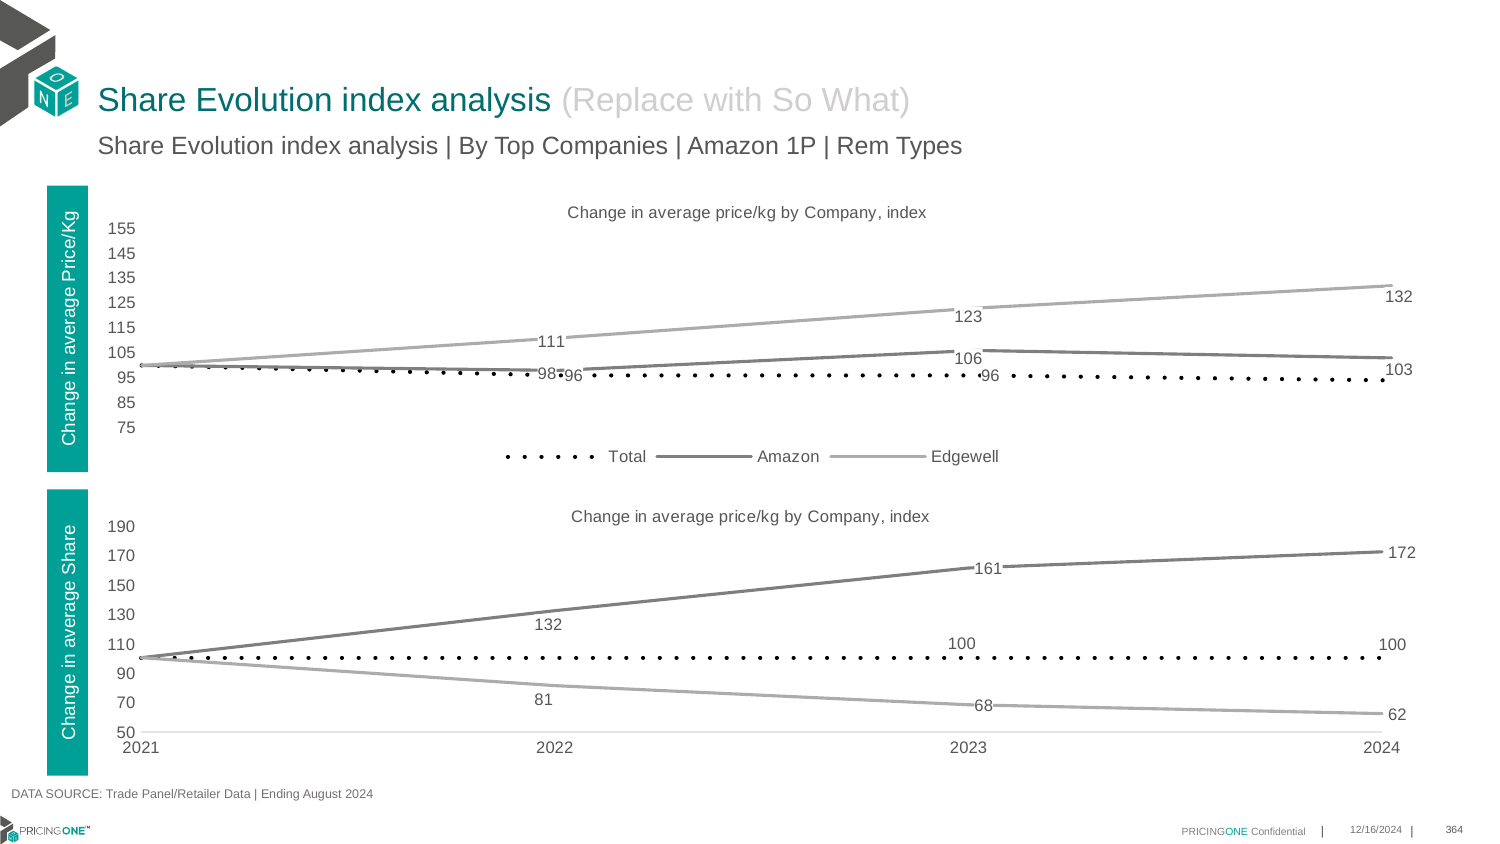

# Share Evolution index analysis (Replace with So What)
Share Evolution index analysis | By Top Companies | Amazon 1P | Rem Types

### Chart: Change in average price/kg by Company, index

| Category | Total | Amazon | Edgewell |
|---|---|---|---|
| 2021 | 100.0 | 100.0 | 100.0 |
| 2022 | 96.0 | 98.0 | 111.0 |
| 2023 | 96.0 | 106.0 | 123.0 |
| 2024 | 94.0 | 103.0 | 132.0 |
Change in average Price/Kg

### Chart: Change in average price/kg by Company, index

| Category | Total | Amazon | Edgewell |
|---|---|---|---|
| 2021 | 100.0 | 100.0 | 100.0 |
| 2022 | 100.0 | 132.0 | 81.0 |
| 2023 | 100.0 | 161.0 | 68.0 |
| 2024 | 100.0 | 172.0 | 62.0 |
Change in average Share
DATA SOURCE: Trade Panel/Retailer Data | Ending August 2024

12/16/2024
364